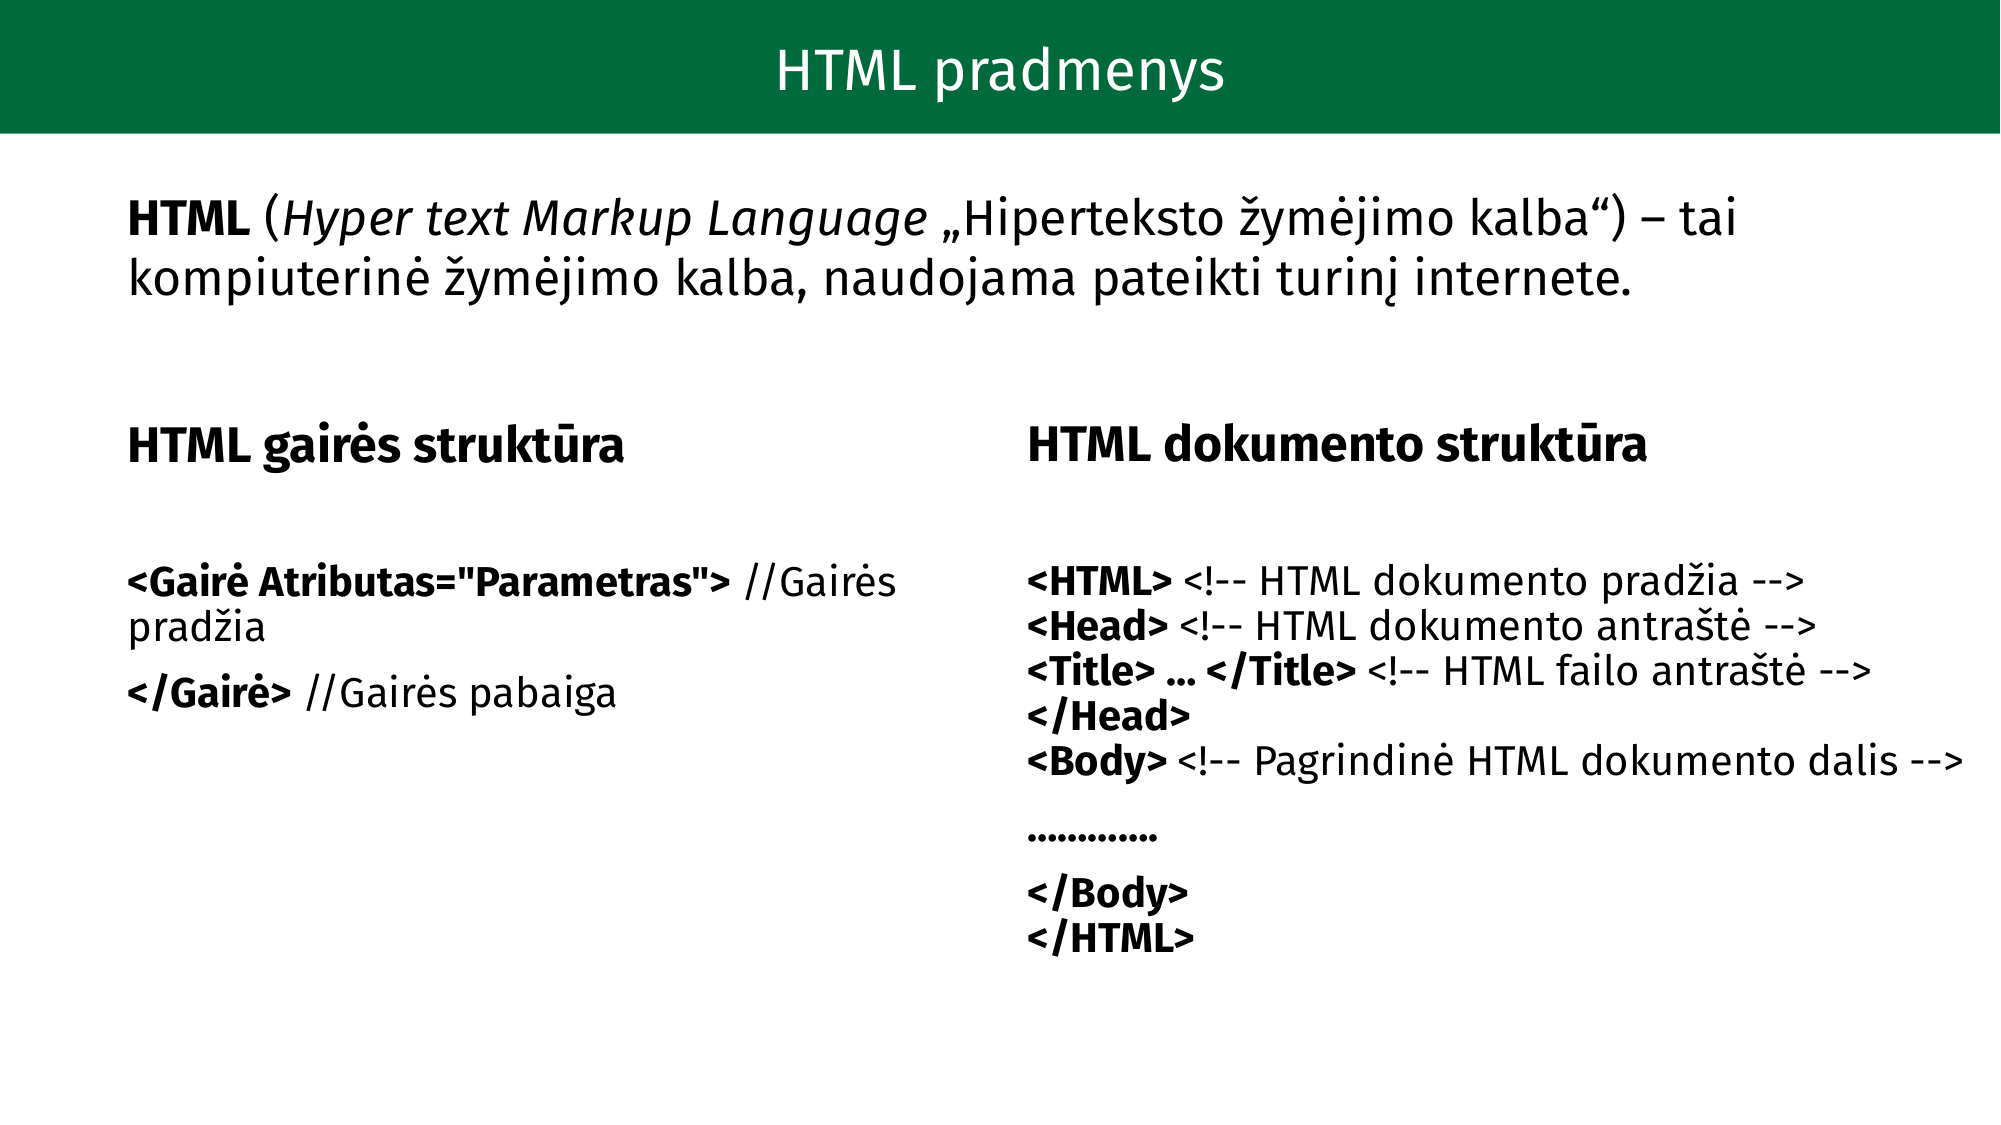

HTML pradmenys
HTML (Hyper text Markup Language „Hiperteksto žymėjimo kalba“) – tai kompiuterinė žymėjimo kalba, naudojama pateikti turinį internete.

HTML dokumento struktūra

<HTML> <!-- HTML dokumento pradžia -->
<Head> <!-- HTML dokumento antraštė -->
<Title> … </Title> <!-- HTML failo antraštė -->
</Head>
<Body> <!-- Pagrindinė HTML dokumento dalis -->
………….
</Body>
</HTML>
HTML gairės struktūra

<Gairė Atributas="Parametras"> //Gairės pradžia
</Gairė> //Gairės pabaiga